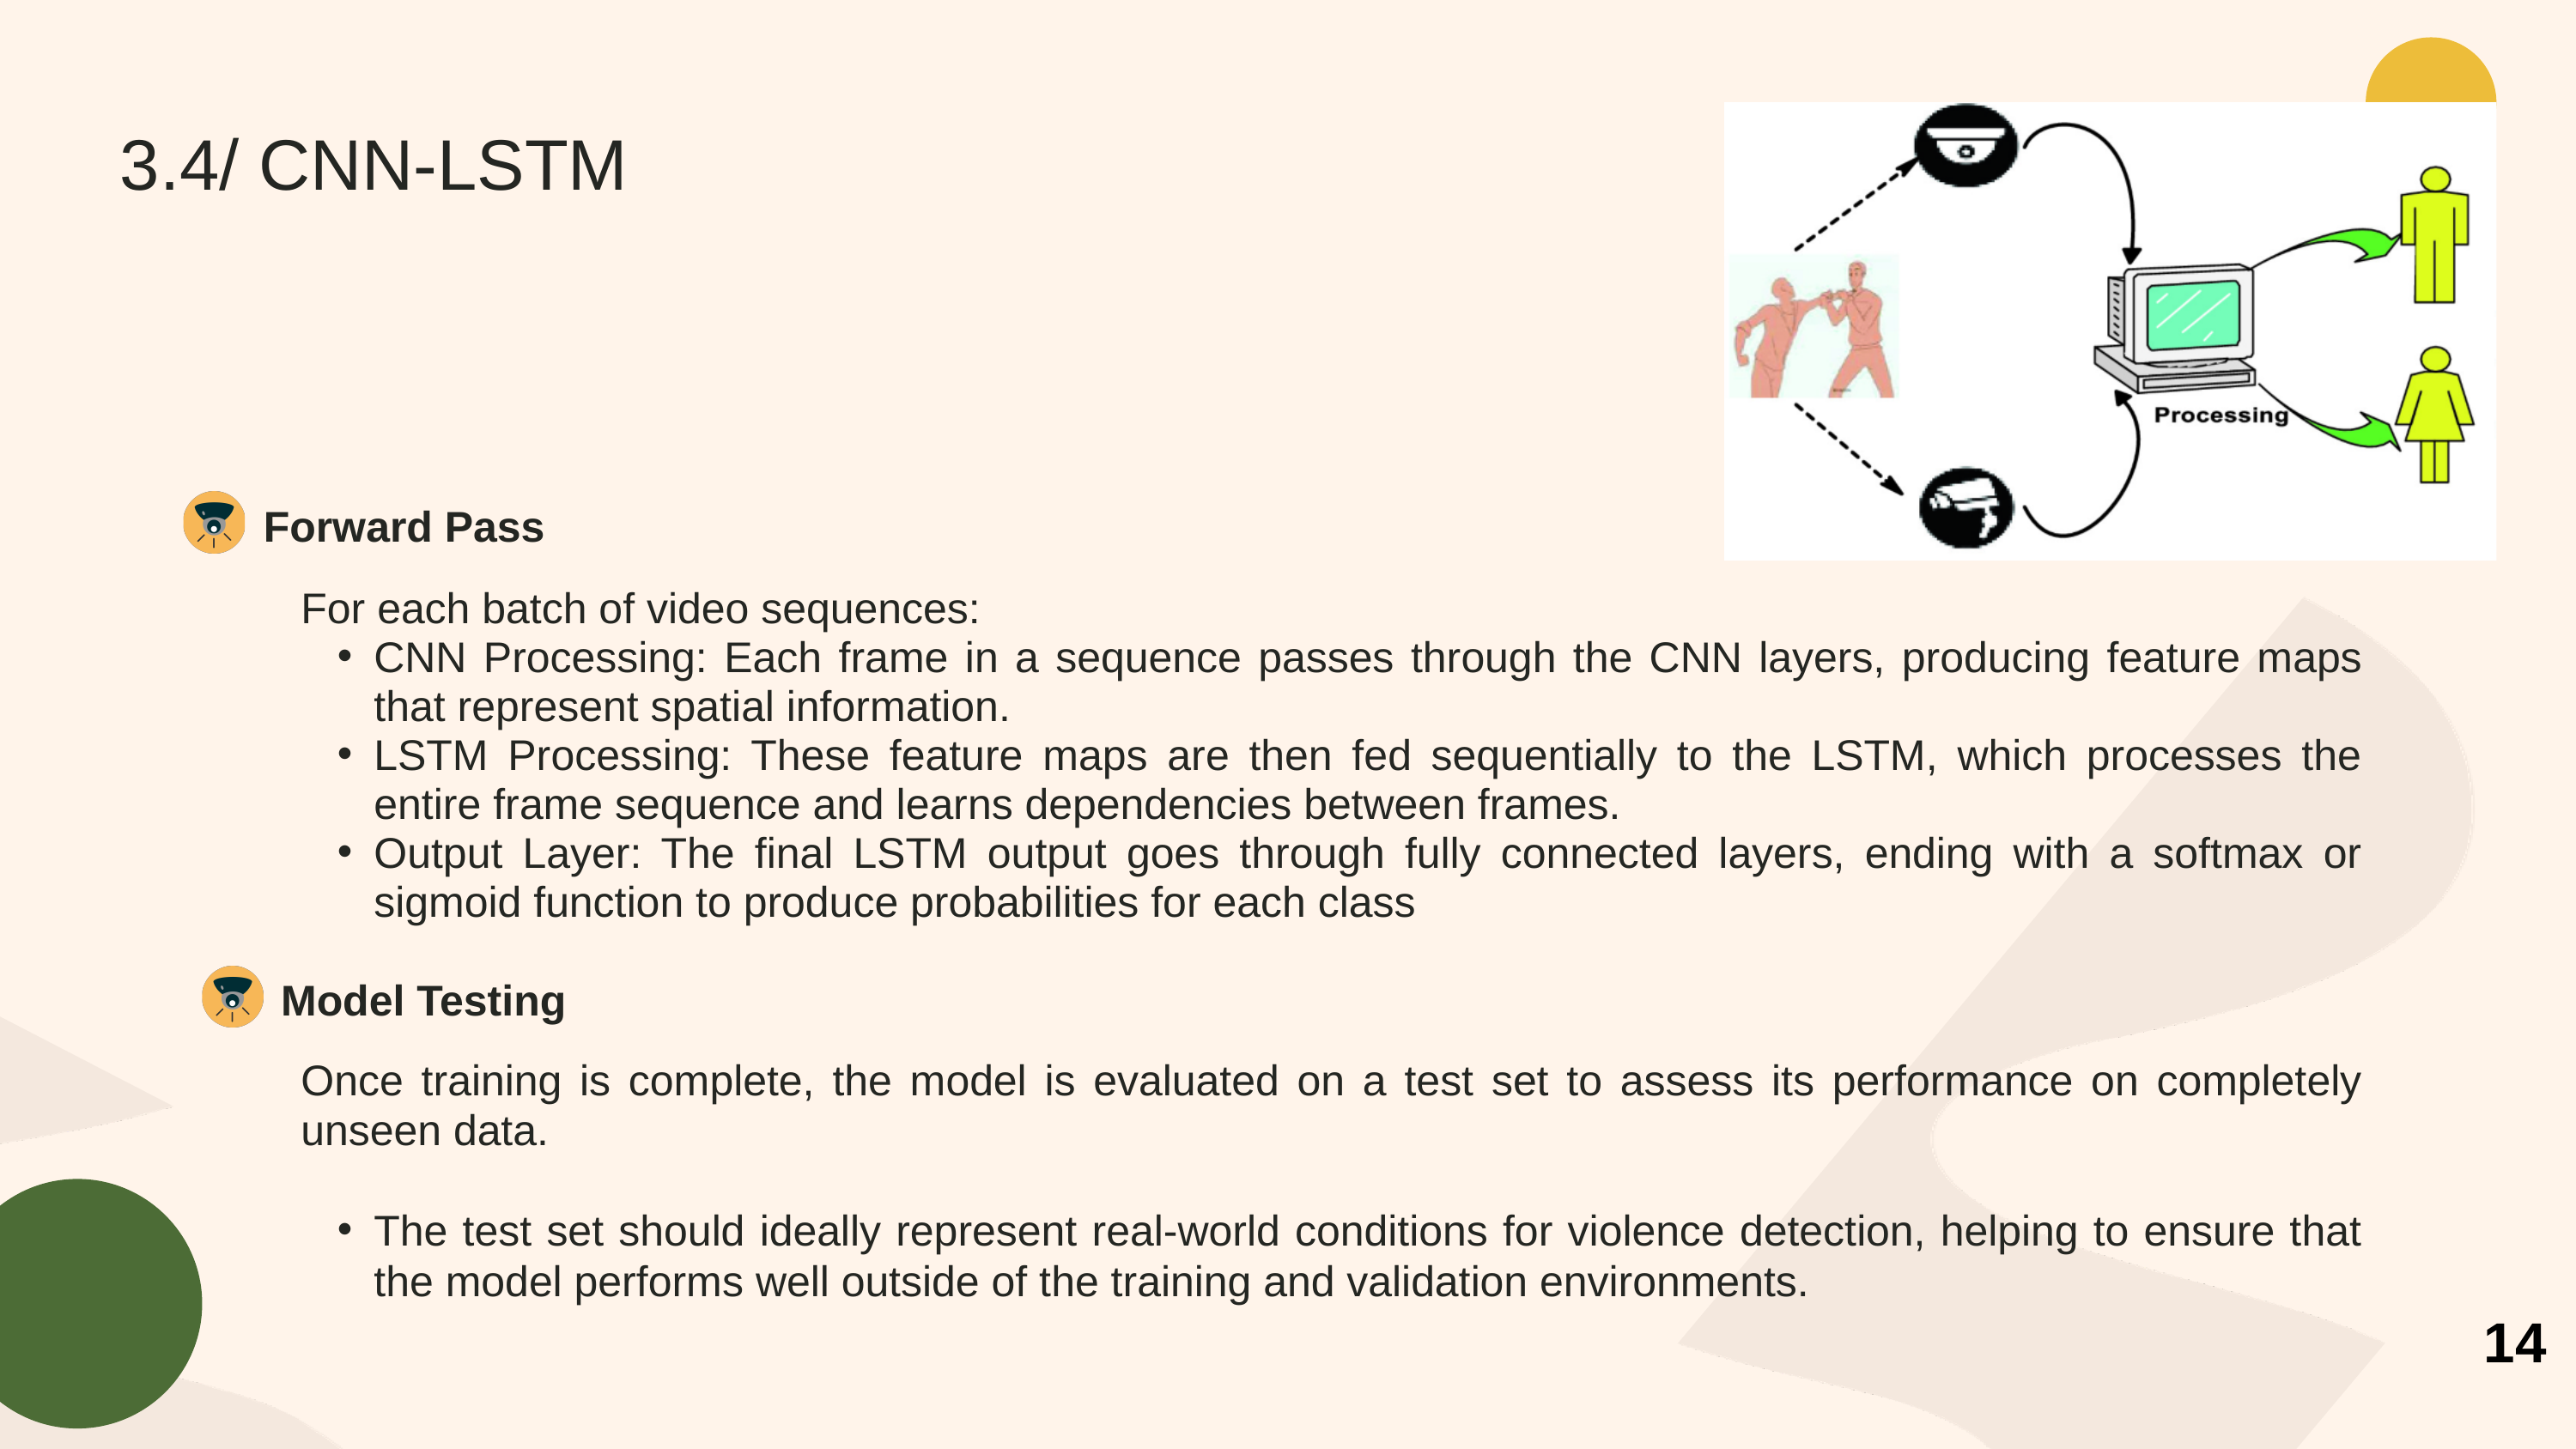

3.4/ CNN-LSTM
Forward Pass

For each batch of video sequences:
CNN Processing: Each frame in a sequence passes through the CNN layers, producing feature maps that represent spatial information.
LSTM Processing: These feature maps are then fed sequentially to the LSTM, which processes the entire frame sequence and learns dependencies between frames.
Output Layer: The final LSTM output goes through fully connected layers, ending with a softmax or sigmoid function to produce probabilities for each class

Model Testing

Once training is complete, the model is evaluated on a test set to assess its performance on completely unseen data.

The test set should ideally represent real-world conditions for violence detection, helping to ensure that the model performs well outside of the training and validation environments.

14